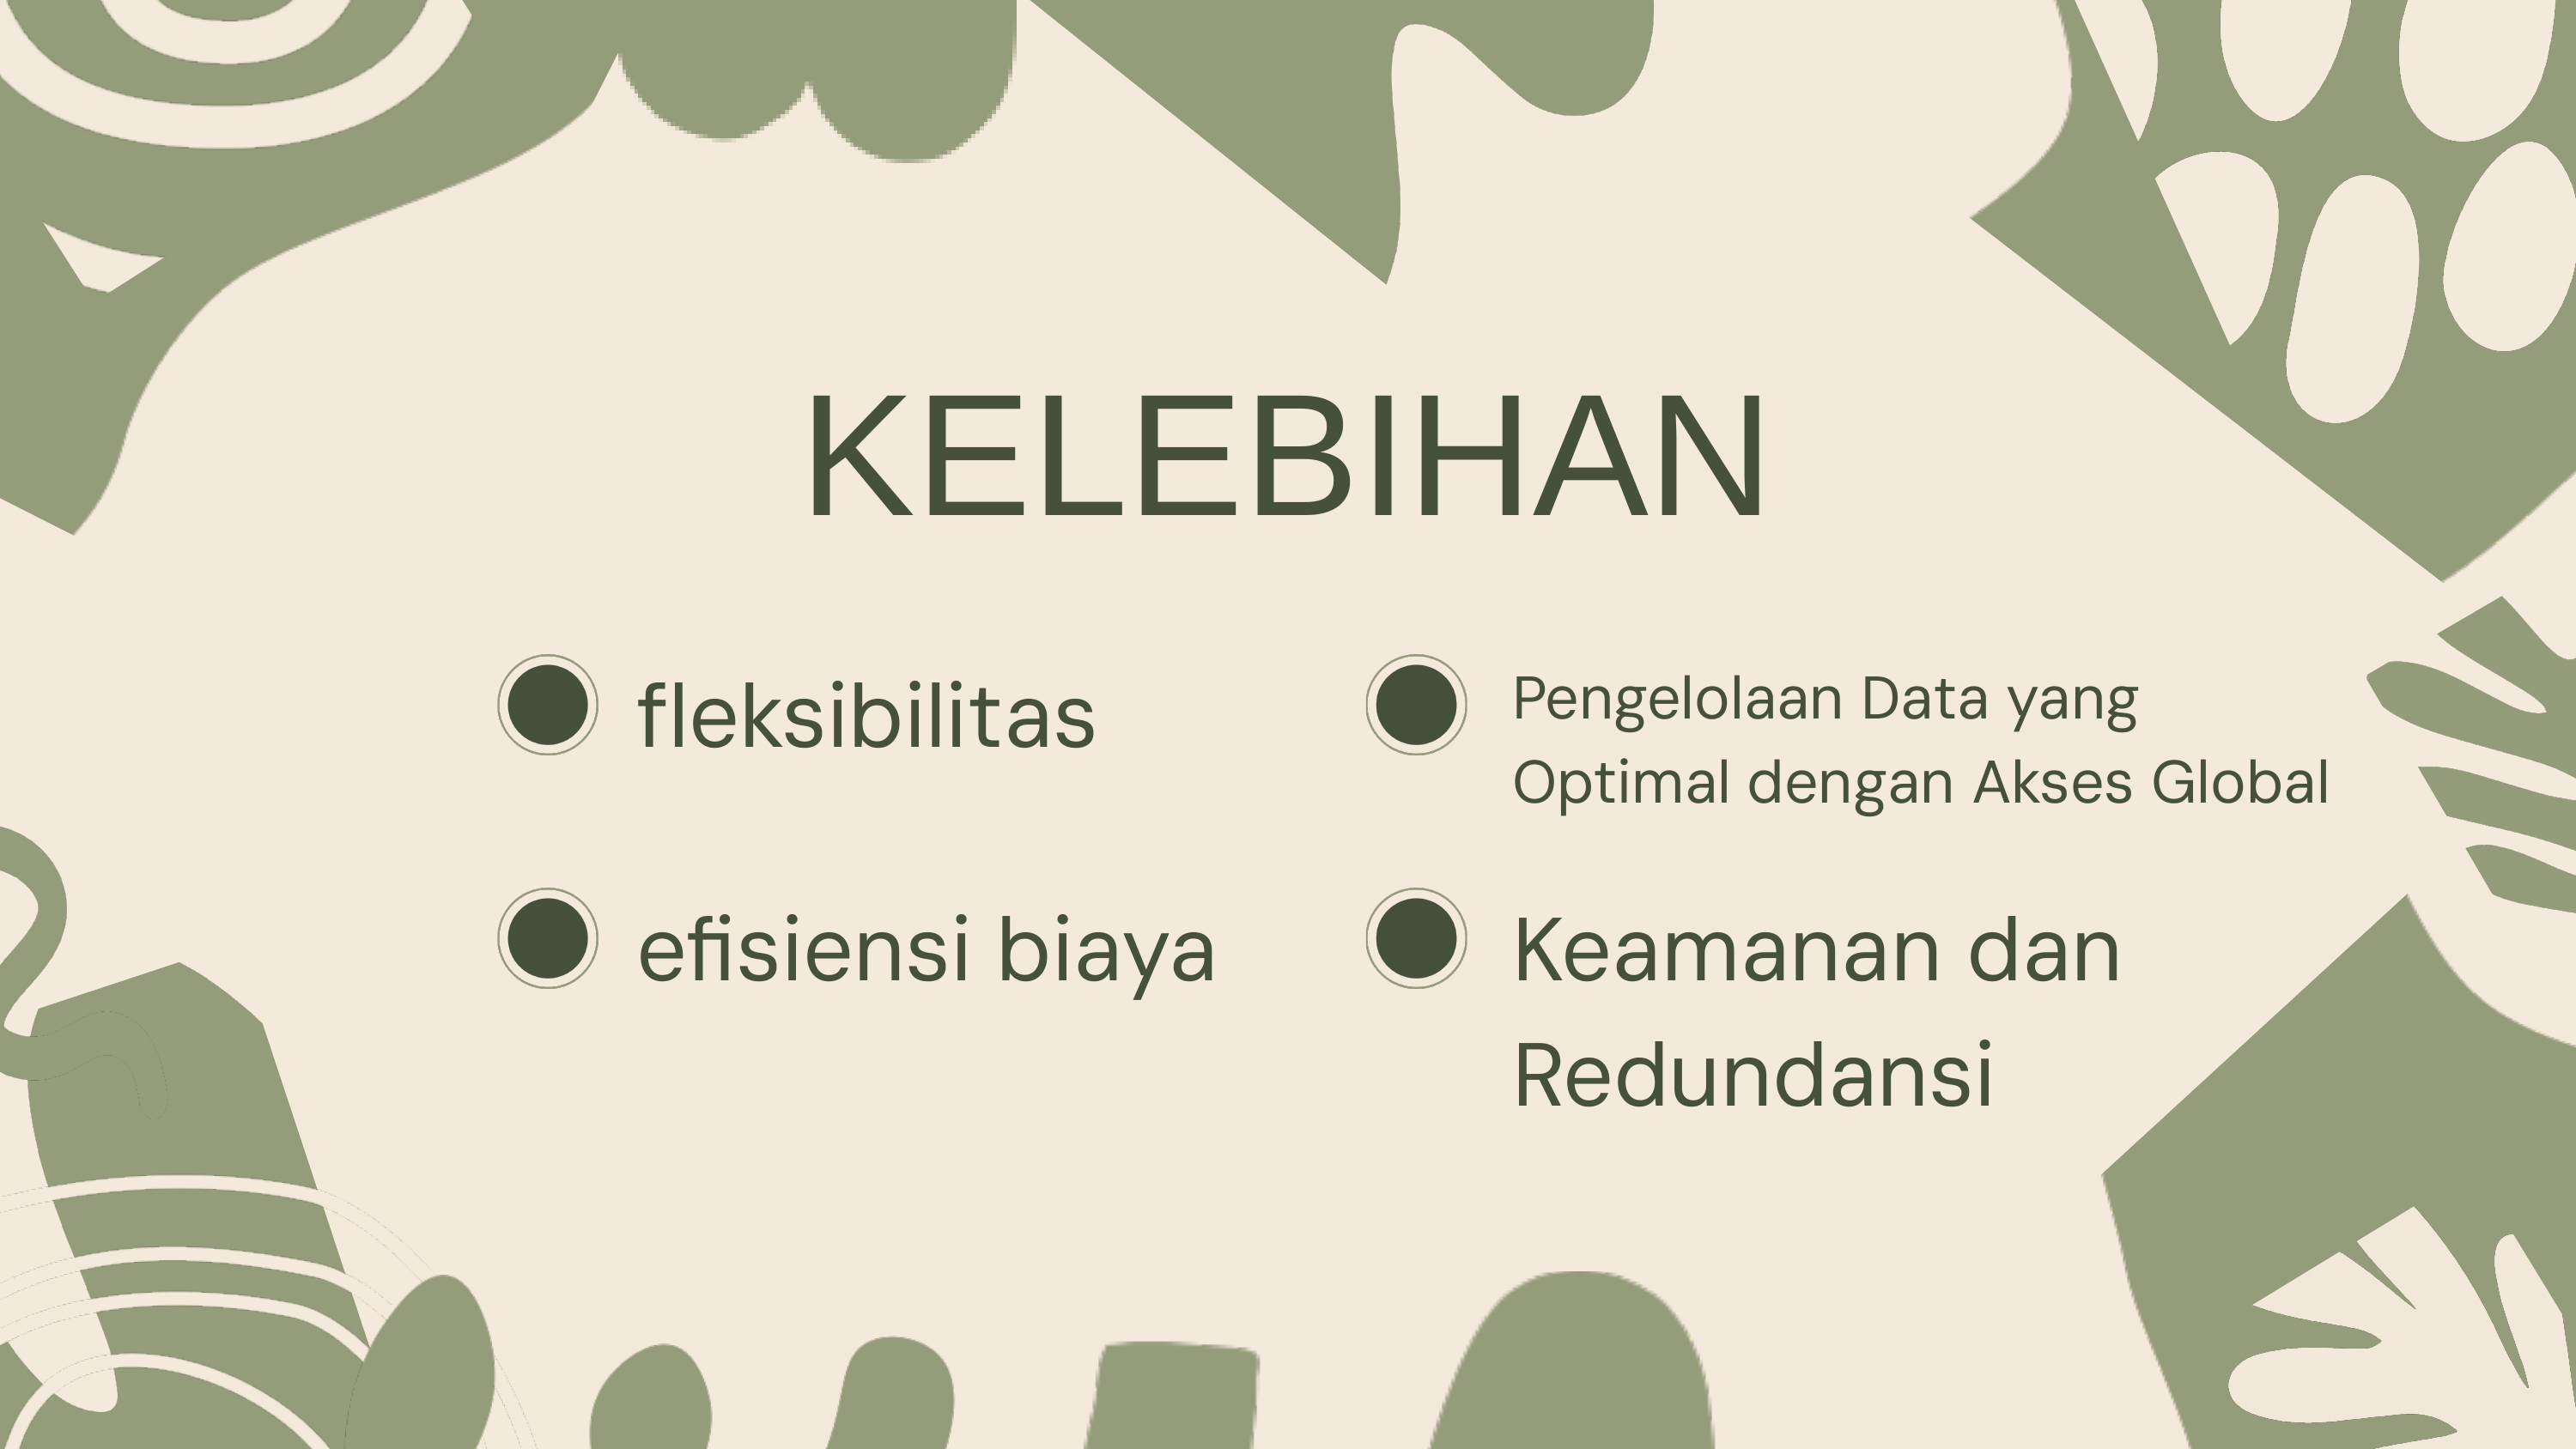

KELEBIHAN

fleksibilitas
Pengelolaan Data yang Optimal dengan Akses Global

efisiensi biaya
Keamanan dan Redundansi